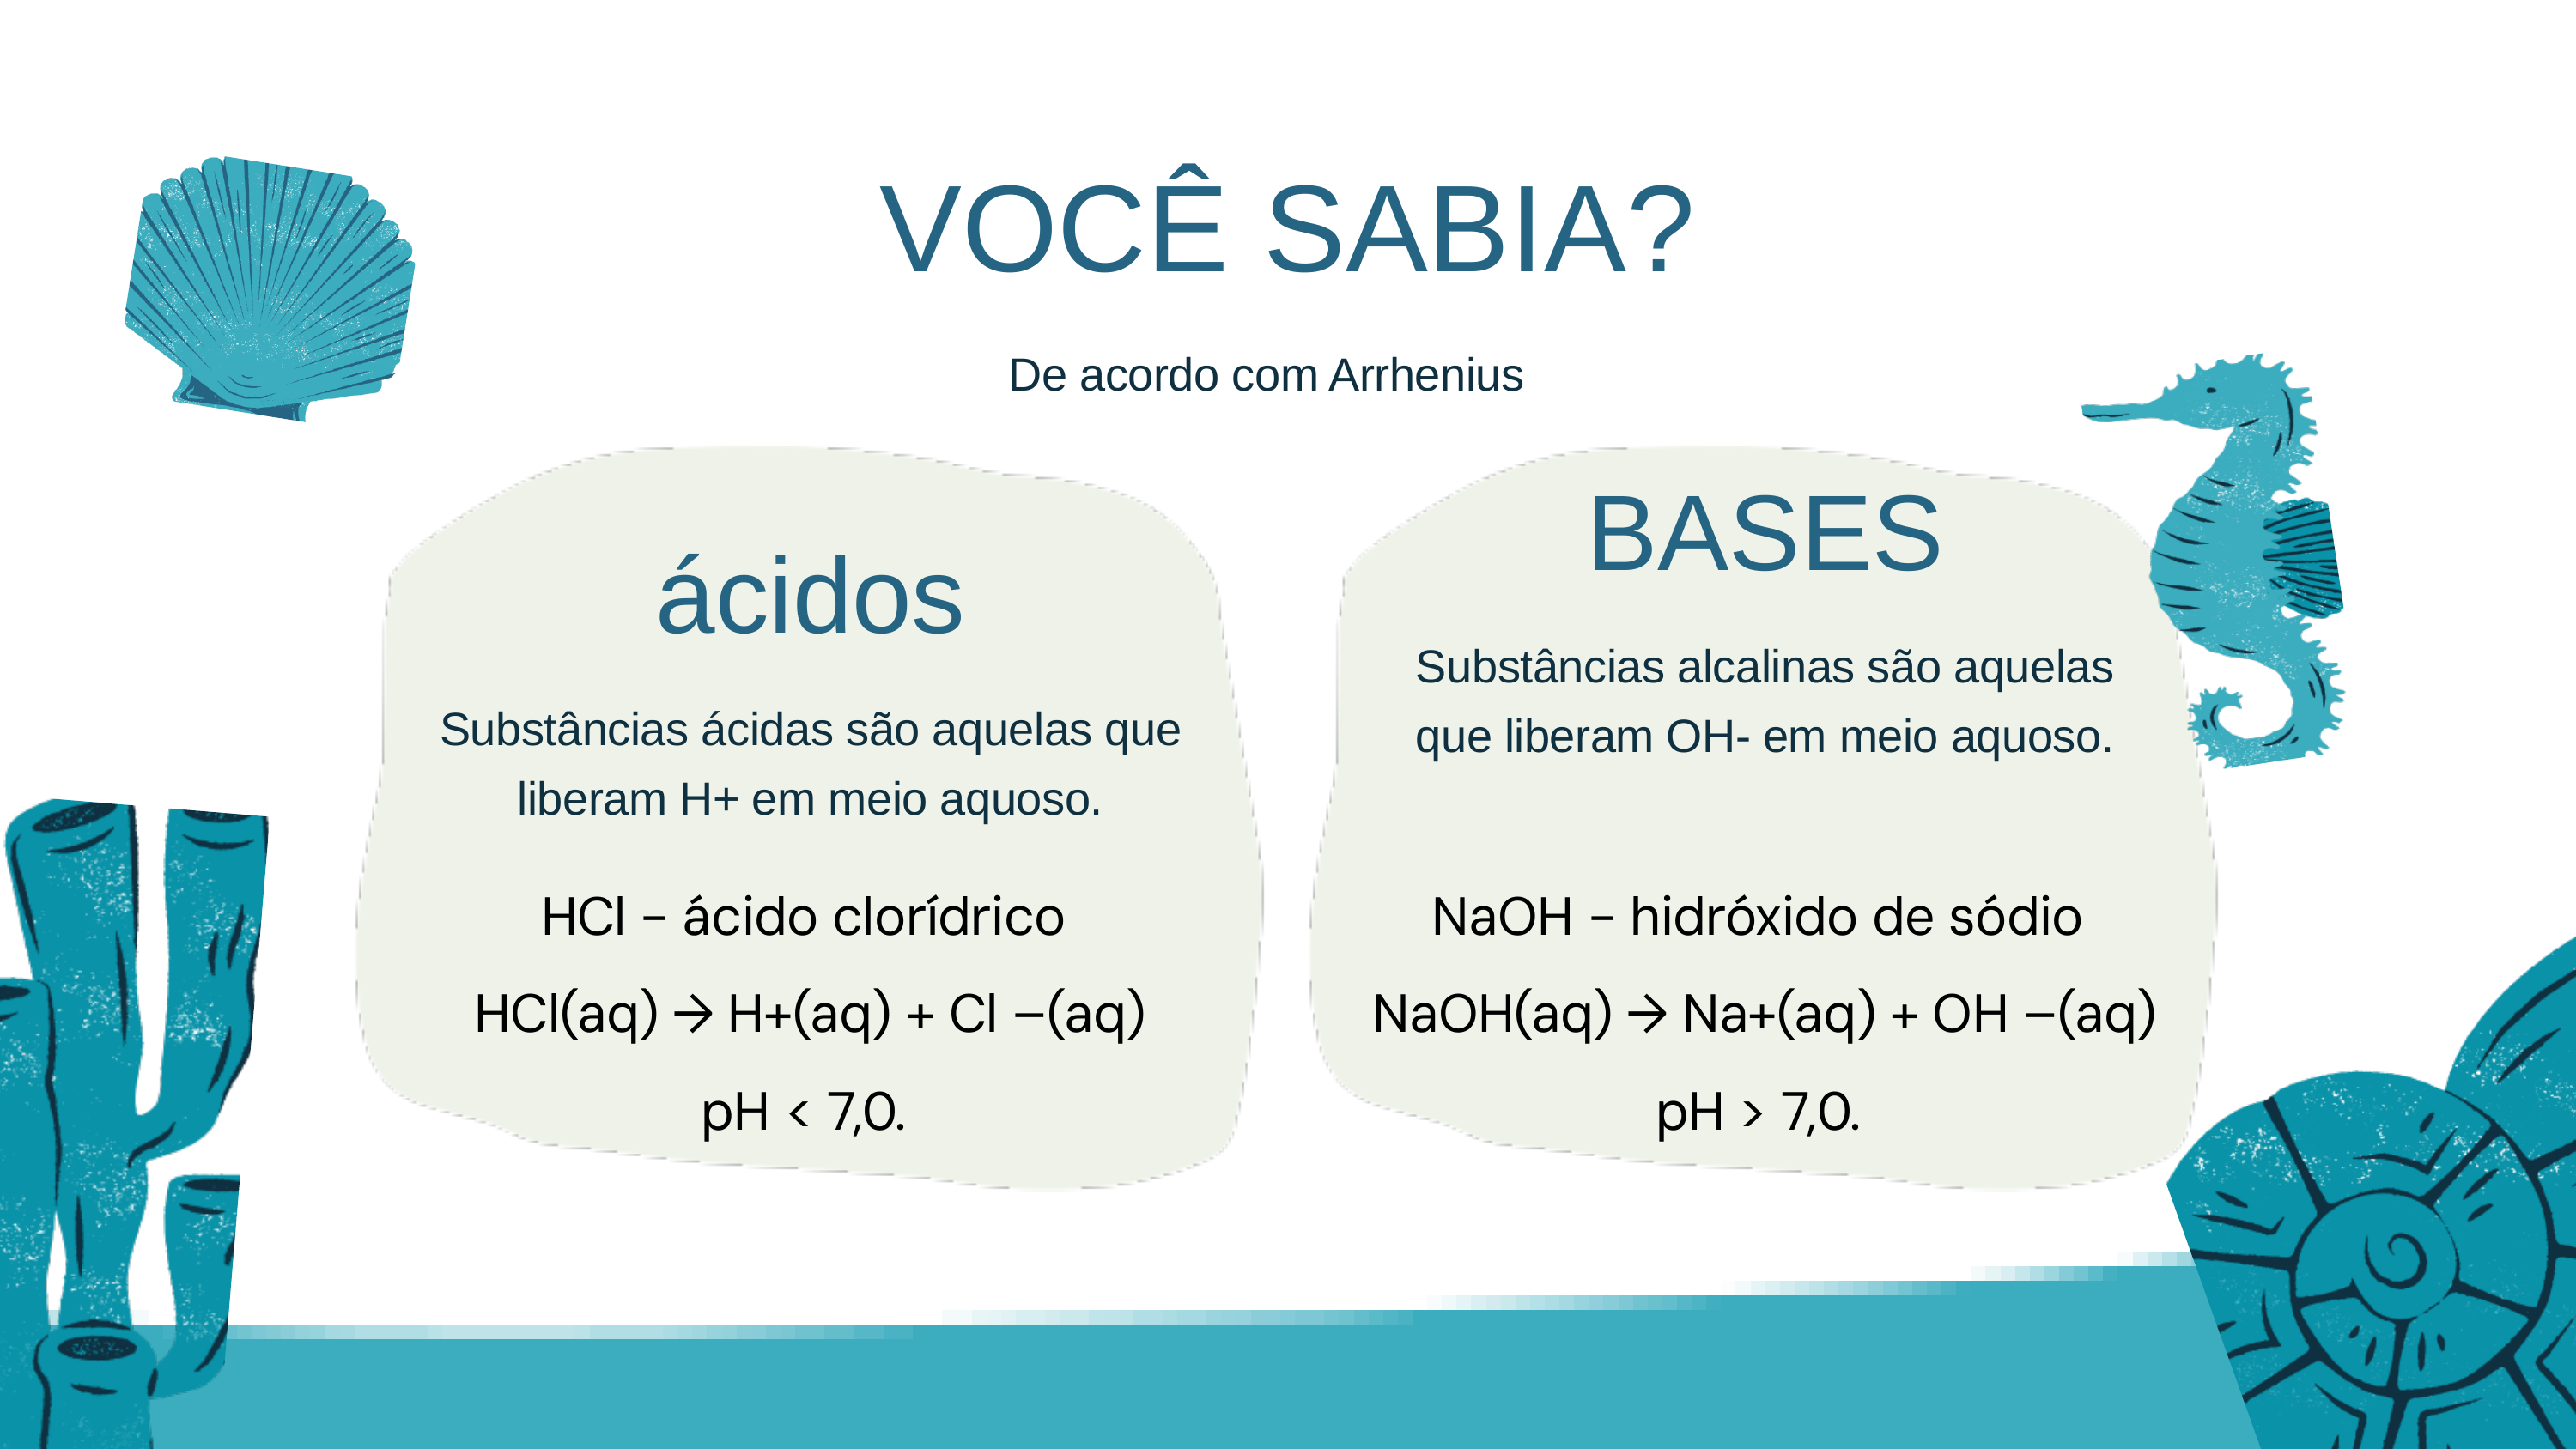

VOCÊ SABIA?

De acordo com Arrhenius

BASES
Substâncias alcalinas são aquelas que liberam OH- em meio aquoso.
ácidos
Substâncias ácidas são aquelas que liberam H+ em meio aquoso.

HCl - ácido clorídrico
HCl(aq) → H+(aq) + Cl –(aq)
pH < 7,0.
NaOH - hidróxido de sódio
NaOH(aq) → Na+(aq) + OH –(aq)
pH > 7,0.